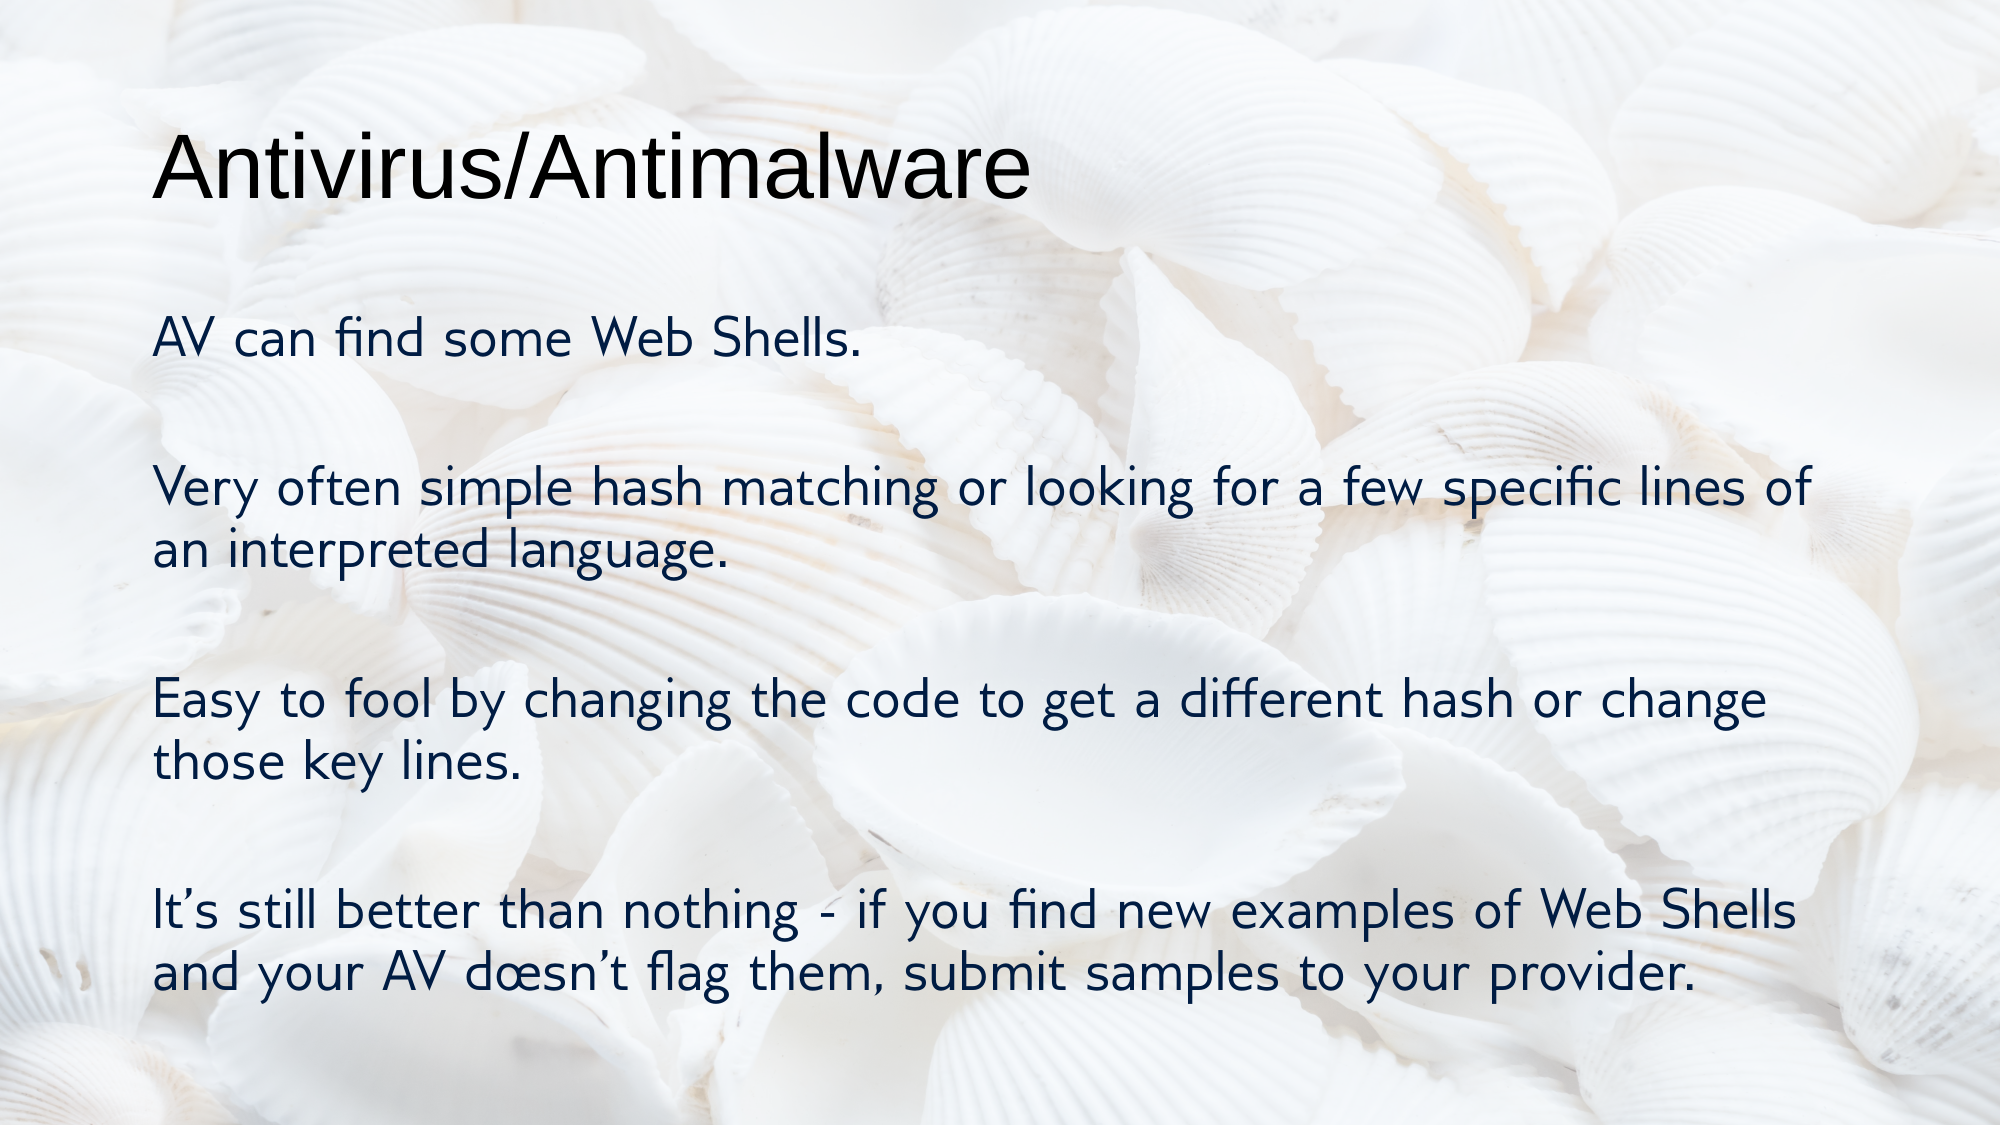

# Antivirus/Antimalware
AV can find some Web Shells.

Very often simple hash matching or looking for a few specific lines of an interpreted language.

Easy to fool by changing the code to get a different hash or change those key lines.

It’s still better than nothing - if you find new examples of Web Shells and your AV doesn’t flag them, submit samples to your provider.